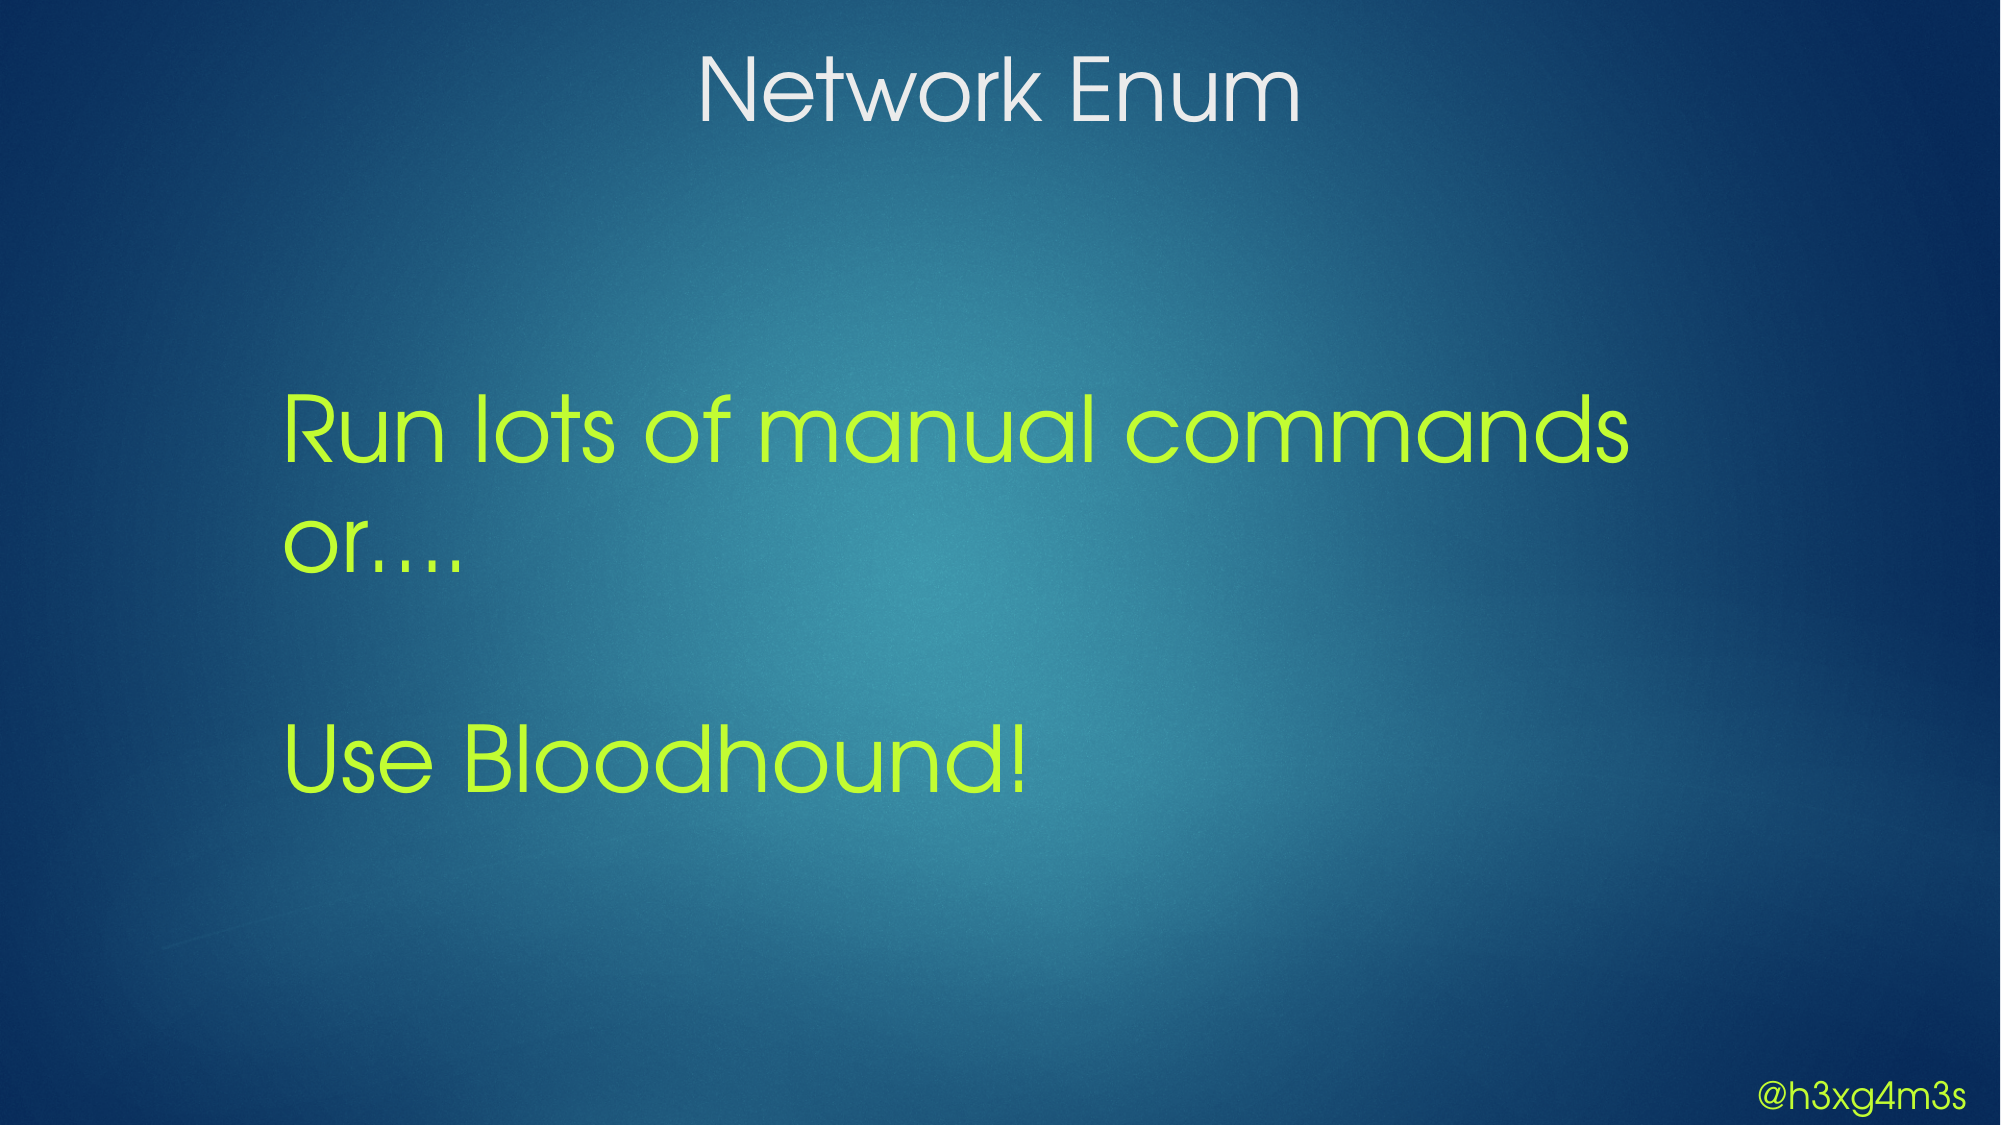

# Network Enum
Run lots of manual commands or….

Use Bloodhound!
@h3xg4m3s